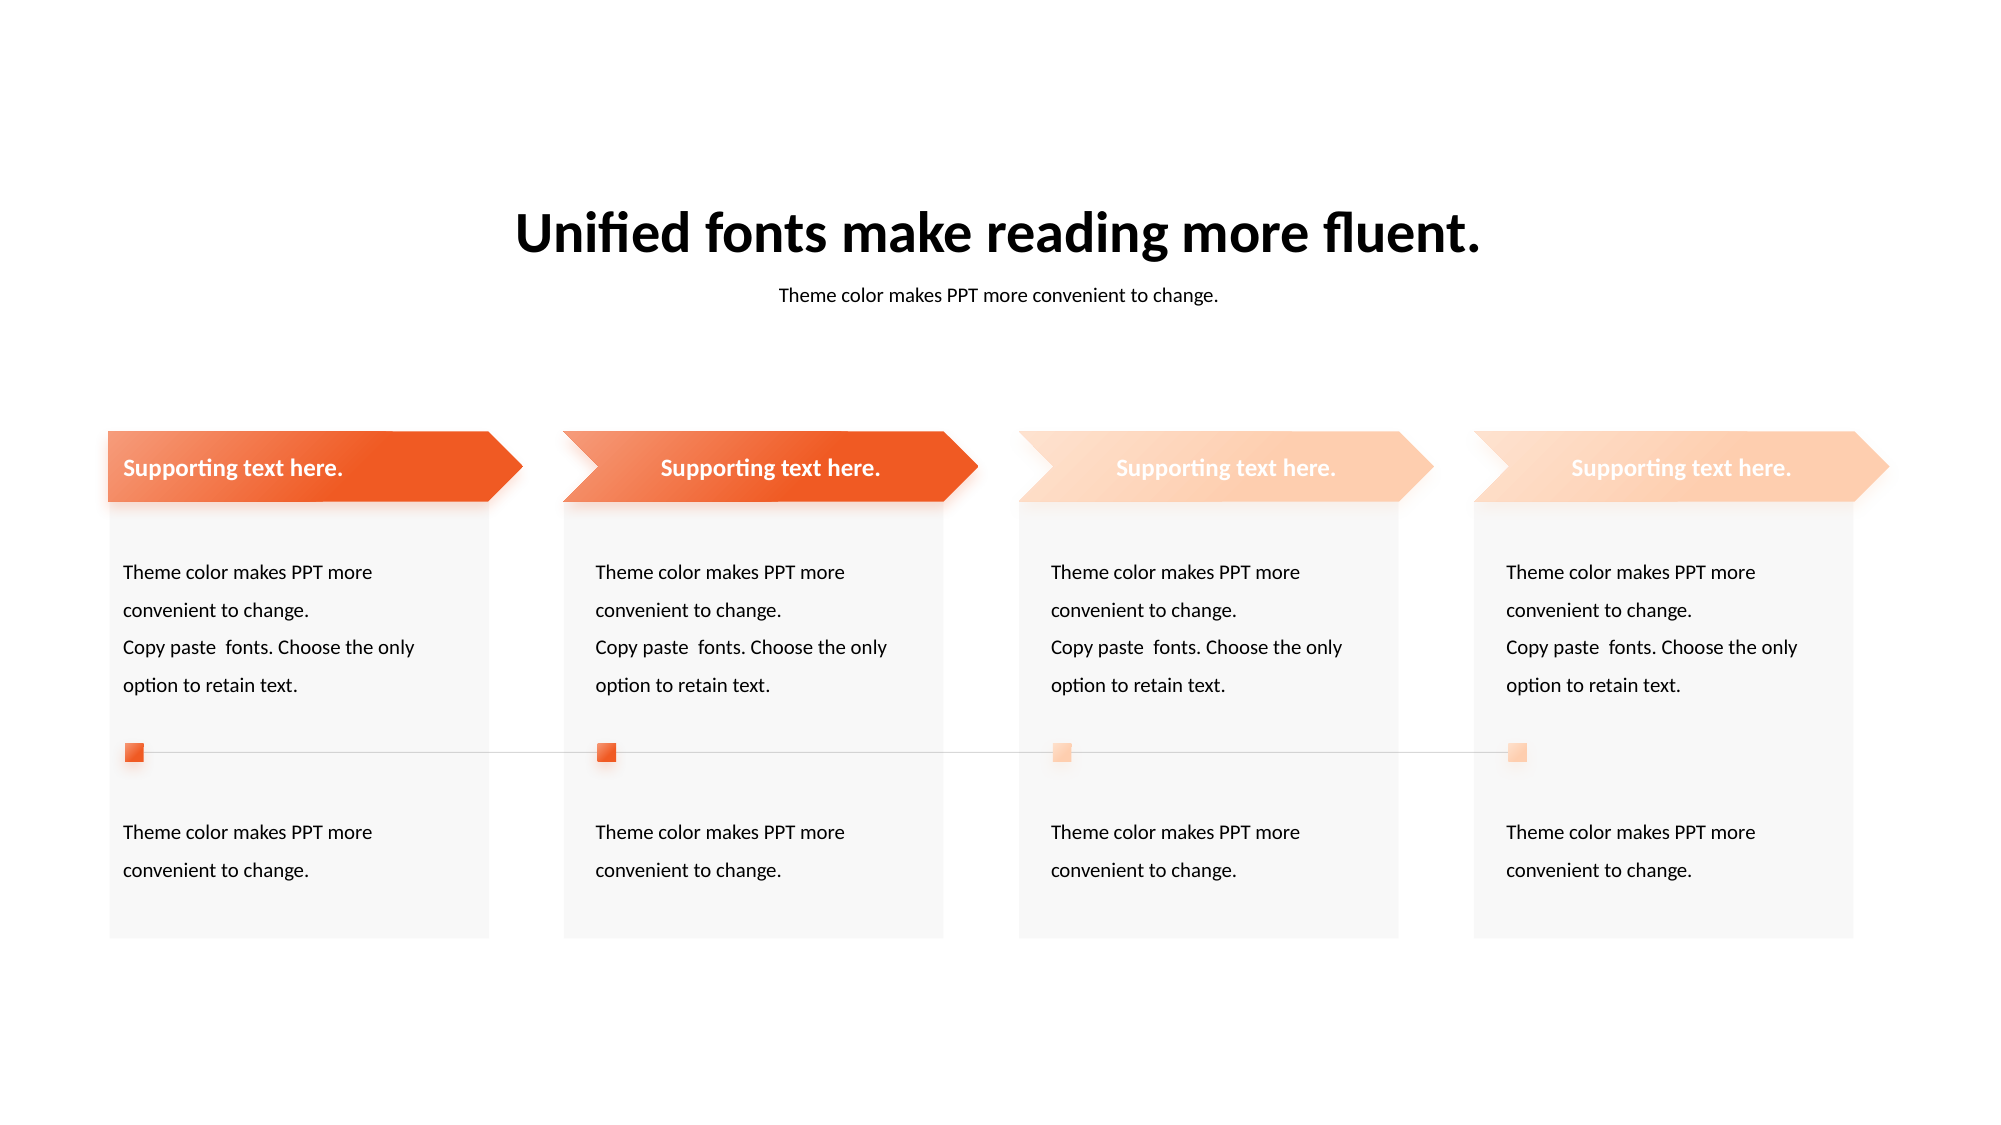

Unified fonts make reading more fluent.
Theme color makes PPT more convenient to change.
Supporting text here.
Supporting text here.
Supporting text here.
Supporting text here.

Theme color makes PPT more
convenient to change.
Copy paste  fonts. Choose the only option to retain text.
Theme color makes PPT more
convenient to change.
Copy paste  fonts. Choose the only option to retain text.
Theme color makes PPT more
convenient to change.
Copy paste  fonts. Choose the only option to retain text.
Theme color makes PPT more
convenient to change.
Copy paste  fonts. Choose the only option to retain text.

Theme color makes PPT more
convenient to change.
Theme color makes PPT more
convenient to change.
Theme color makes PPT more
convenient to change.
Theme color makes PPT more
convenient to change.